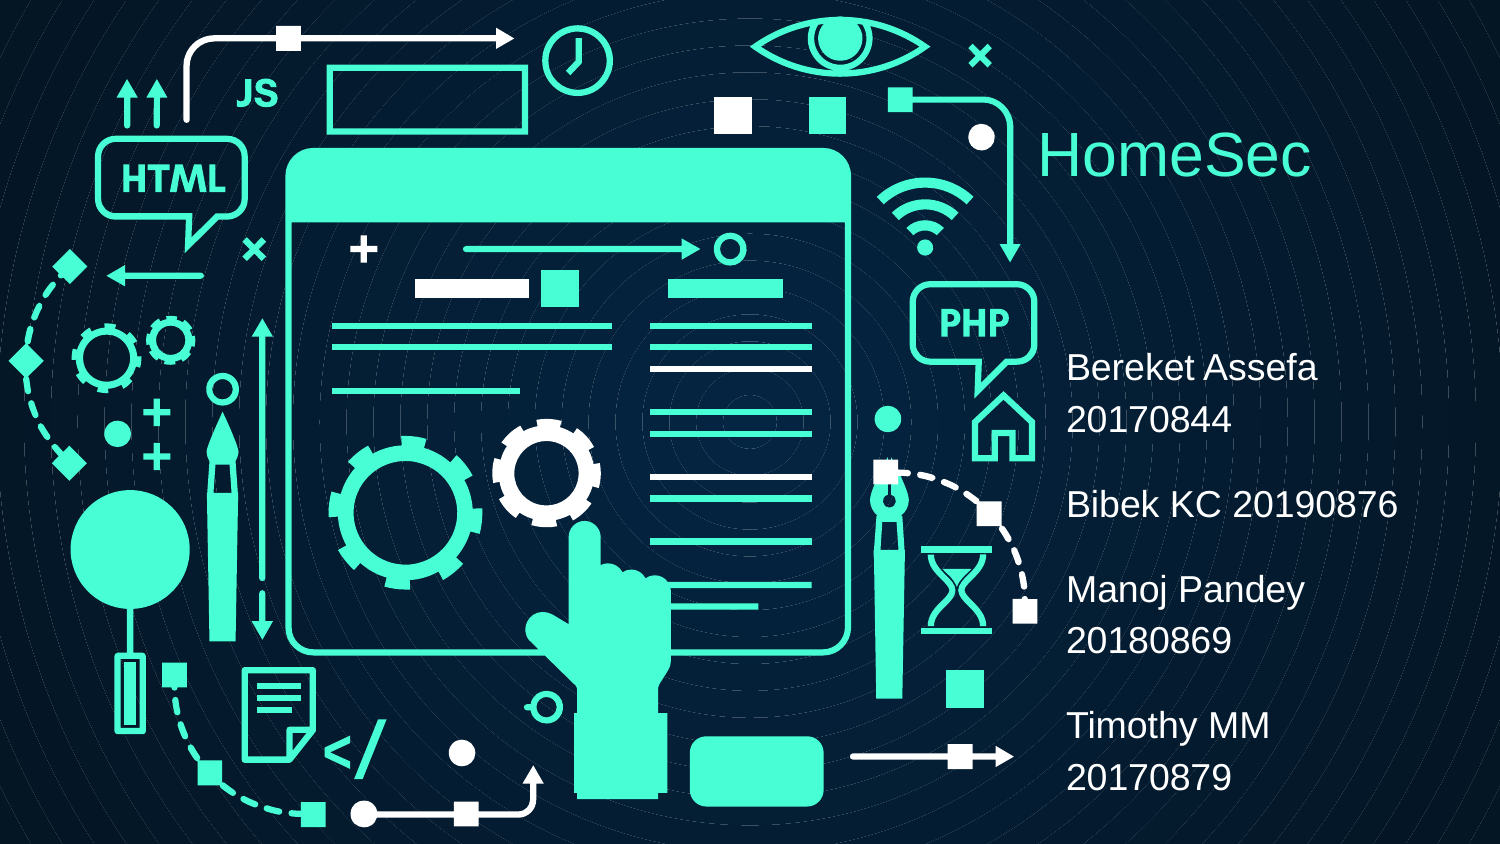

HomeSec

Bereket Assefa 20170844
Bibek KC 20190876
Manoj Pandey 20180869
Timothy MM 20170879